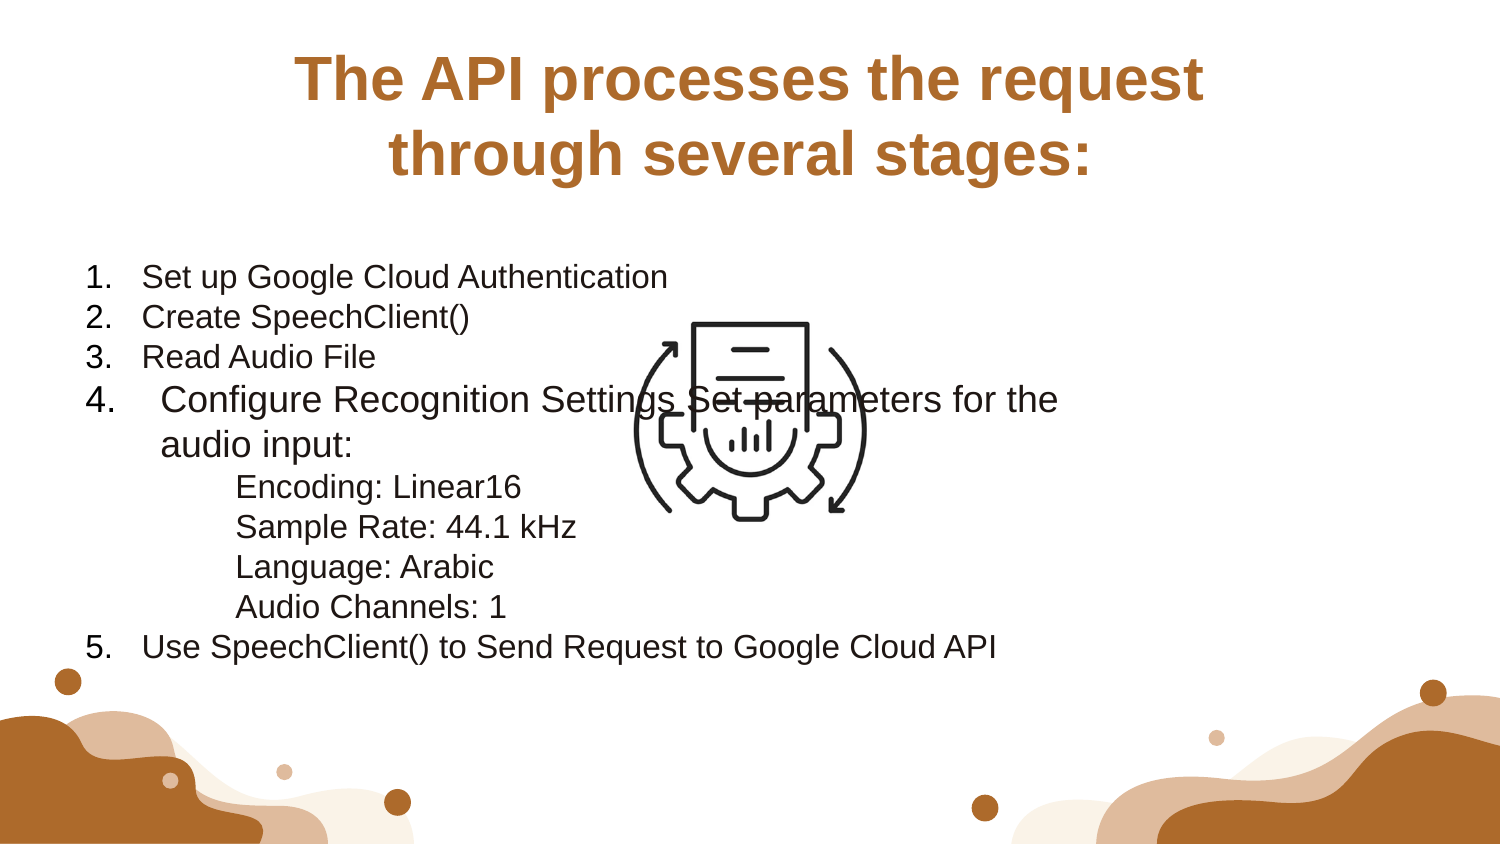

The API processes the request through several stages:

Set up Google Cloud Authentication
Create SpeechClient()
Read Audio File
Configure Recognition Settings Set parameters for the audio input:
	Encoding: Linear16
	Sample Rate: 44.1 kHz
	Language: Arabic
	Audio Channels: 1
Use SpeechClient() to Send Request to Google Cloud API